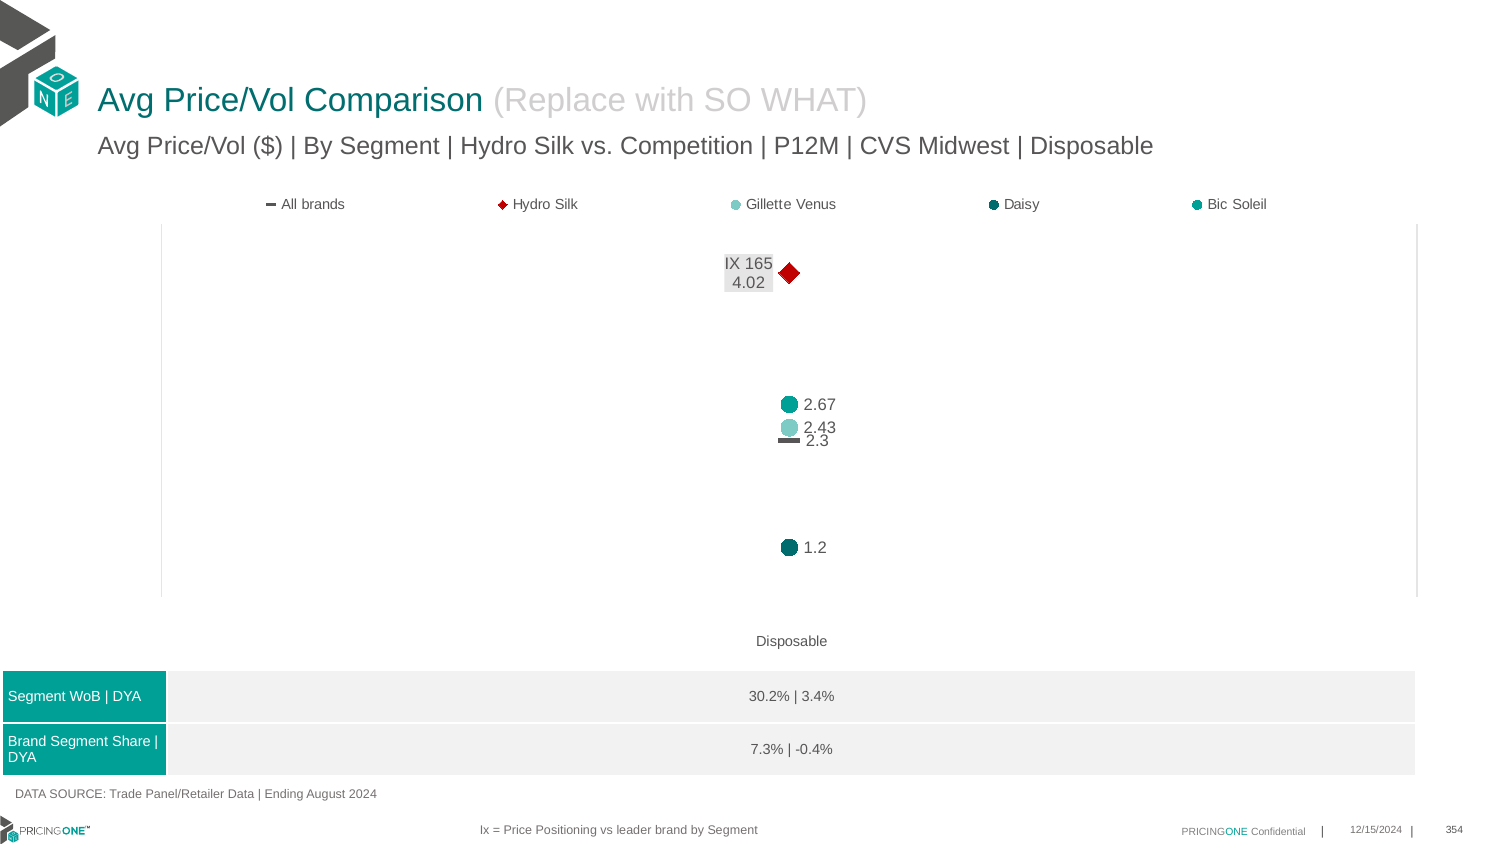

# Avg Price/Vol Comparison (Replace with SO WHAT)
Avg Price/Vol ($) | By Segment | Hydro Silk vs. Competition | P12M | CVS Midwest | Disposable

### Chart

| Category | All brands | Hydro Silk | Gillette Venus | Daisy | Bic Soleil |
|---|---|---|---|---|---|
| IX 165 | 2.3 | 4.02 | 2.43 | 1.2 | 2.67 |
|  | Disposable |
| --- | --- |
| Segment WoB | DYA | 30.2% | 3.4% |
| Brand Segment Share | DYA | 7.3% | -0.4% |
DATA SOURCE: Trade Panel/Retailer Data | Ending August 2024
Ix = Price Positioning vs leader brand by Segment
12/15/2024
354